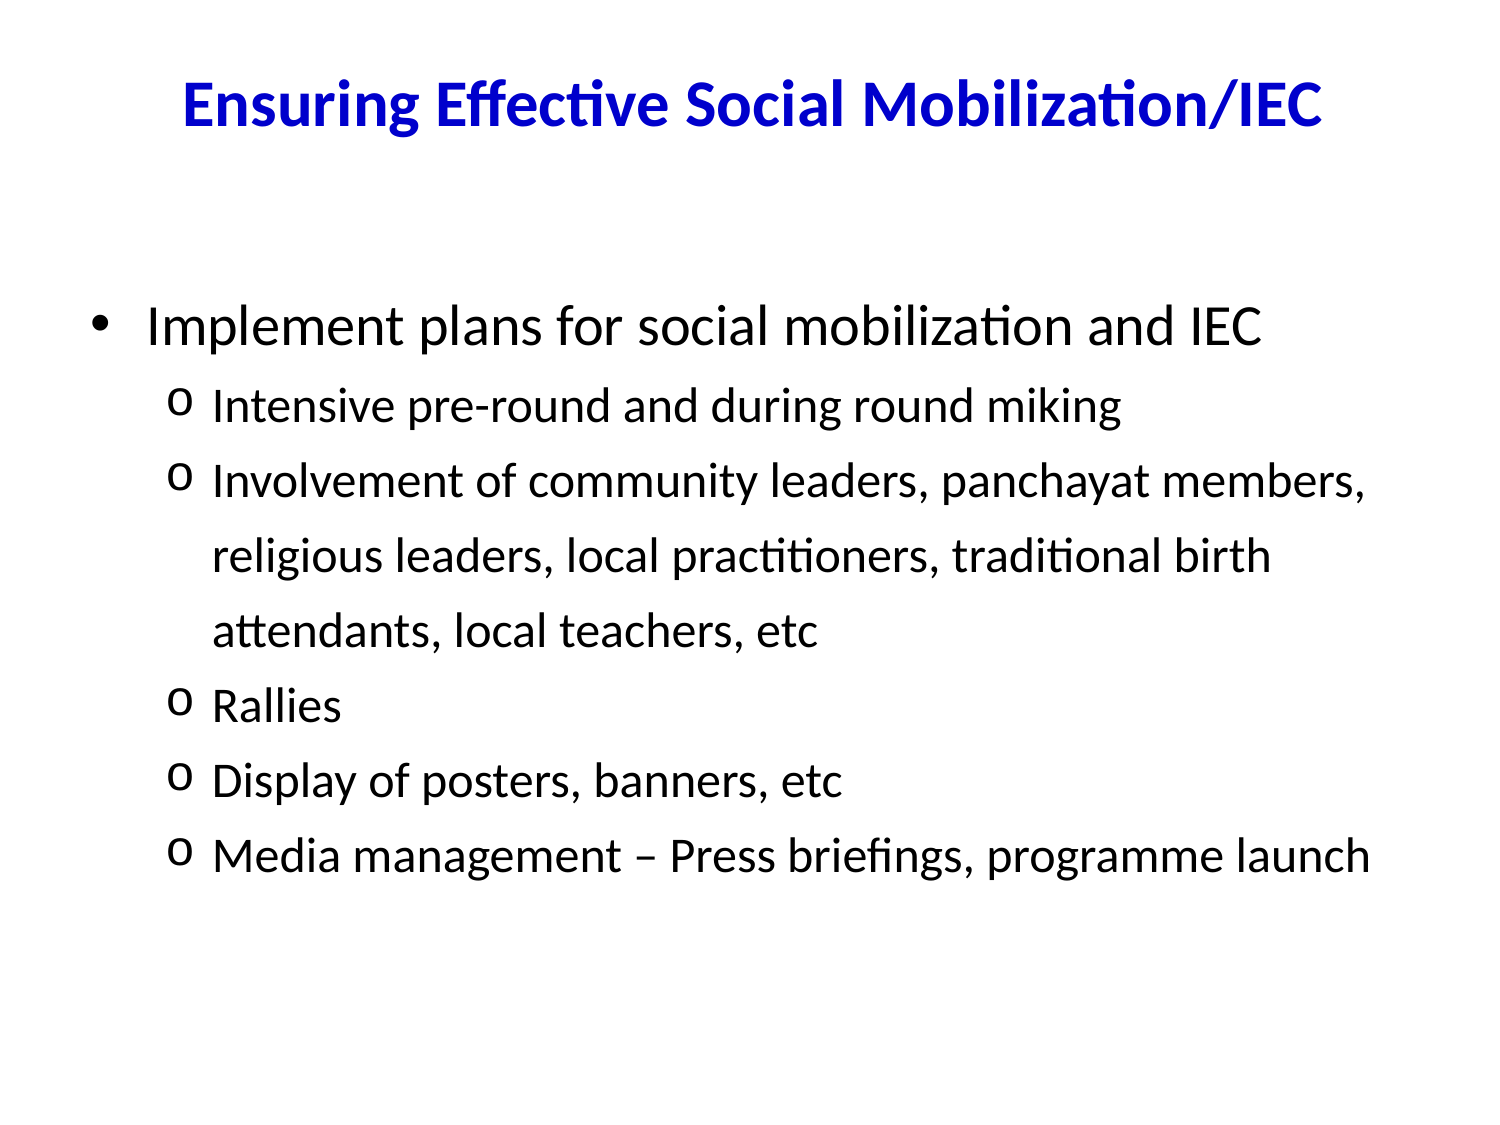

# Ensuring Effective Social Mobilization/IEC
Implement plans for social mobilization and IEC
Intensive pre-round and during round miking
Involvement of community leaders, panchayat members, religious leaders, local practitioners, traditional birth attendants, local teachers, etc
Rallies
Display of posters, banners, etc
Media management – Press briefings, programme launch